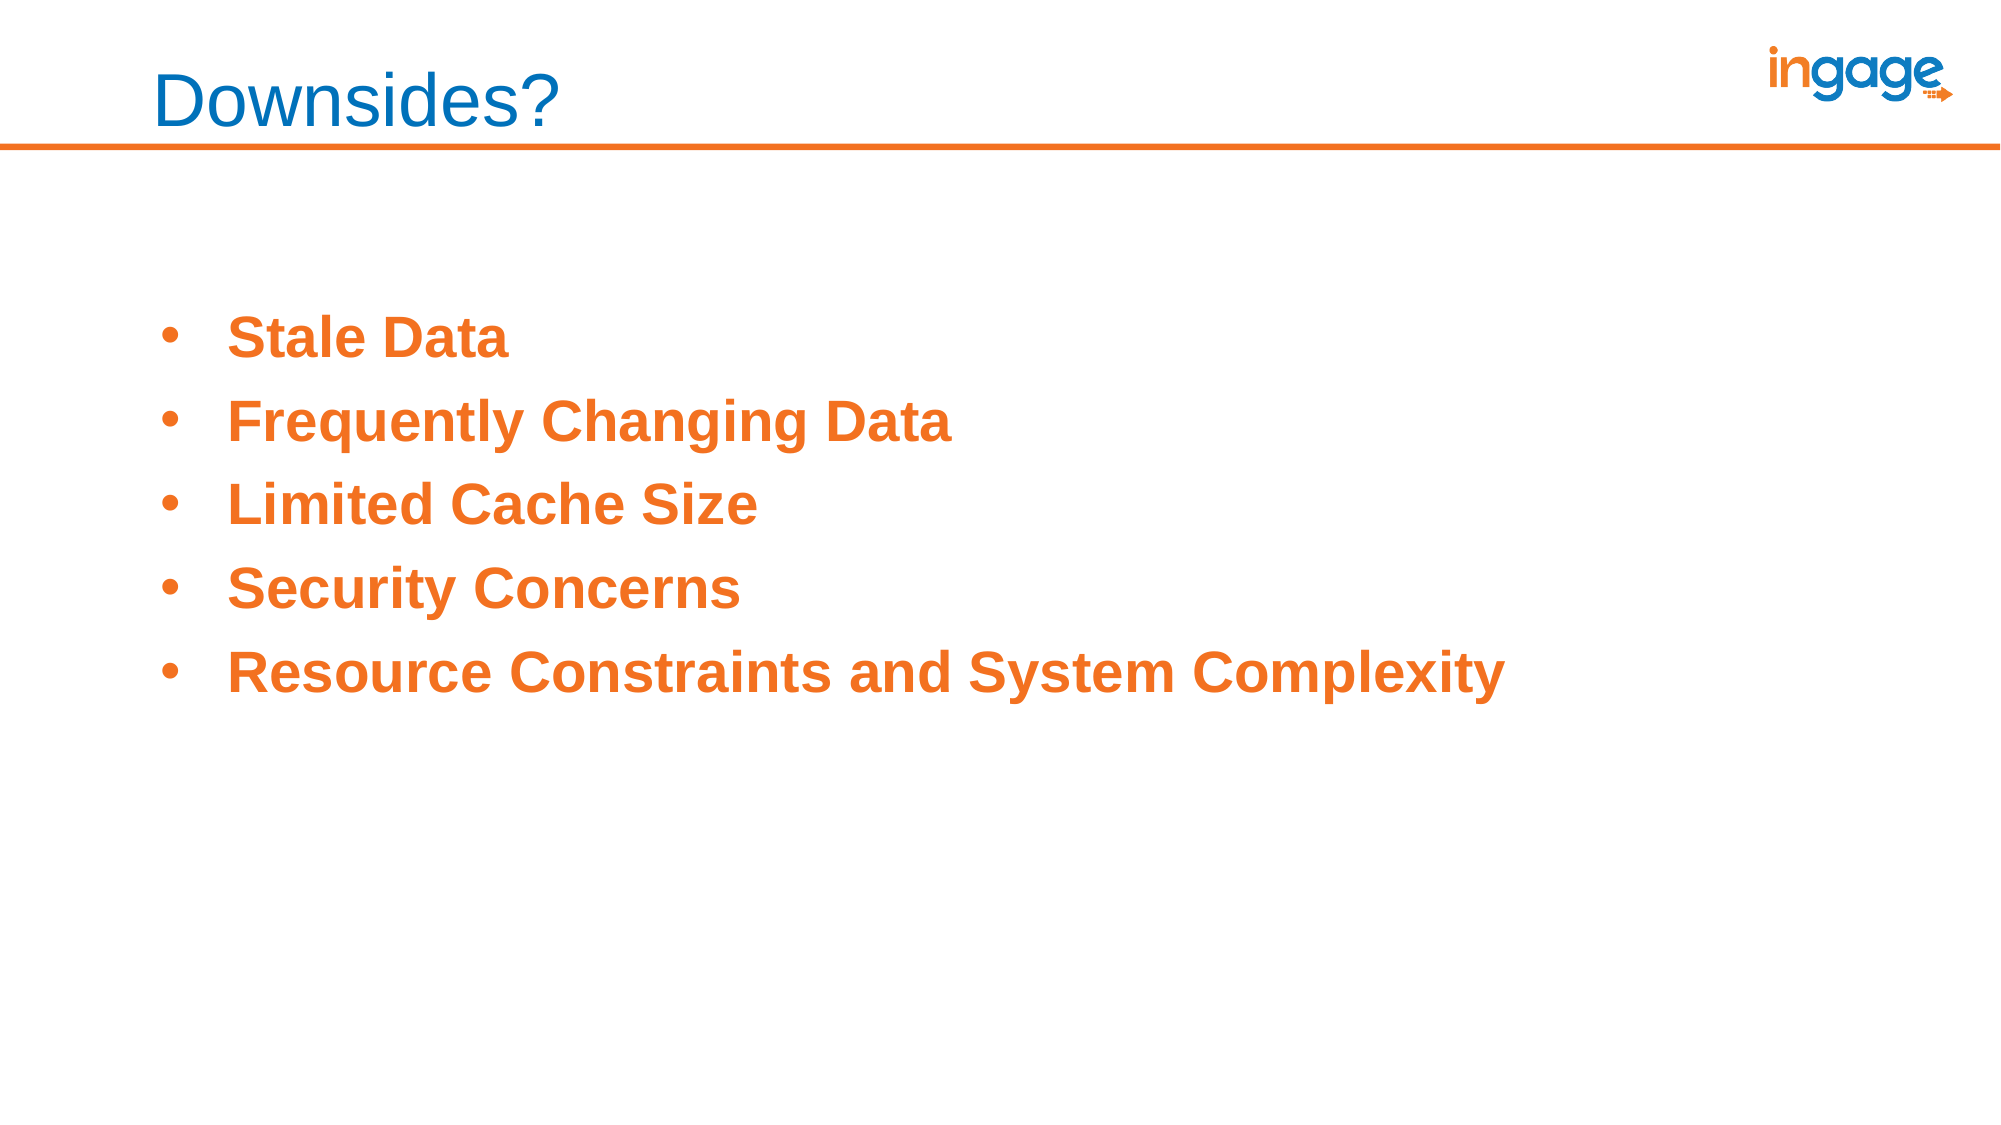

# Downsides?
Stale Data
Frequently Changing Data
Limited Cache Size
Security Concerns
Resource Constraints and System Complexity